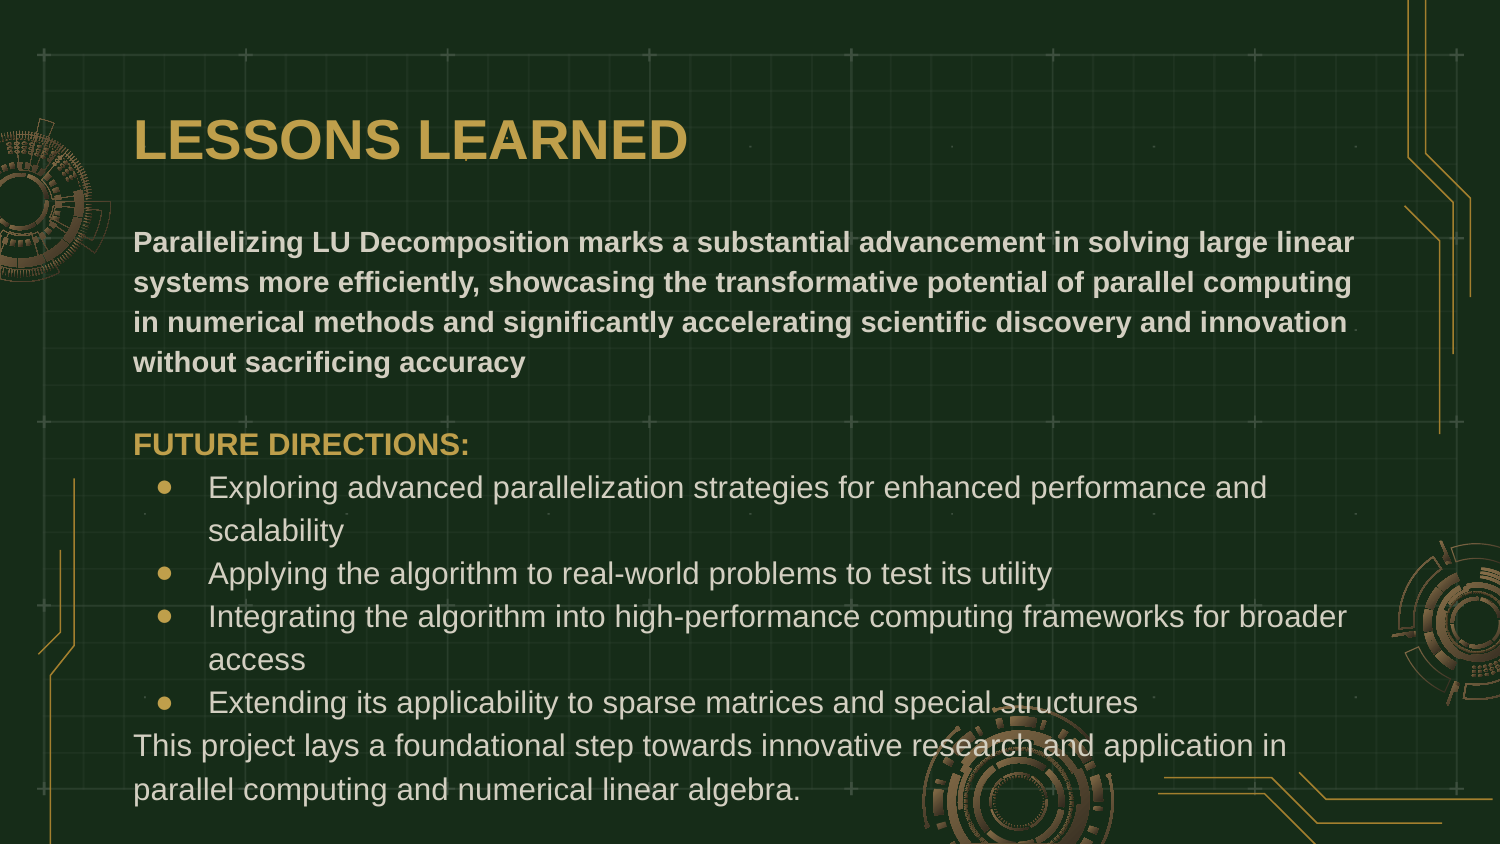

# LESSONS LEARNED
Parallelizing LU Decomposition marks a substantial advancement in solving large linear systems more efficiently, showcasing the transformative potential of parallel computing in numerical methods and significantly accelerating scientific discovery and innovation without sacrificing accuracy

FUTURE DIRECTIONS:
Exploring advanced parallelization strategies for enhanced performance and scalability
Applying the algorithm to real-world problems to test its utility
Integrating the algorithm into high-performance computing frameworks for broader access
Extending its applicability to sparse matrices and special structures
This project lays a foundational step towards innovative research and application in parallel computing and numerical linear algebra.